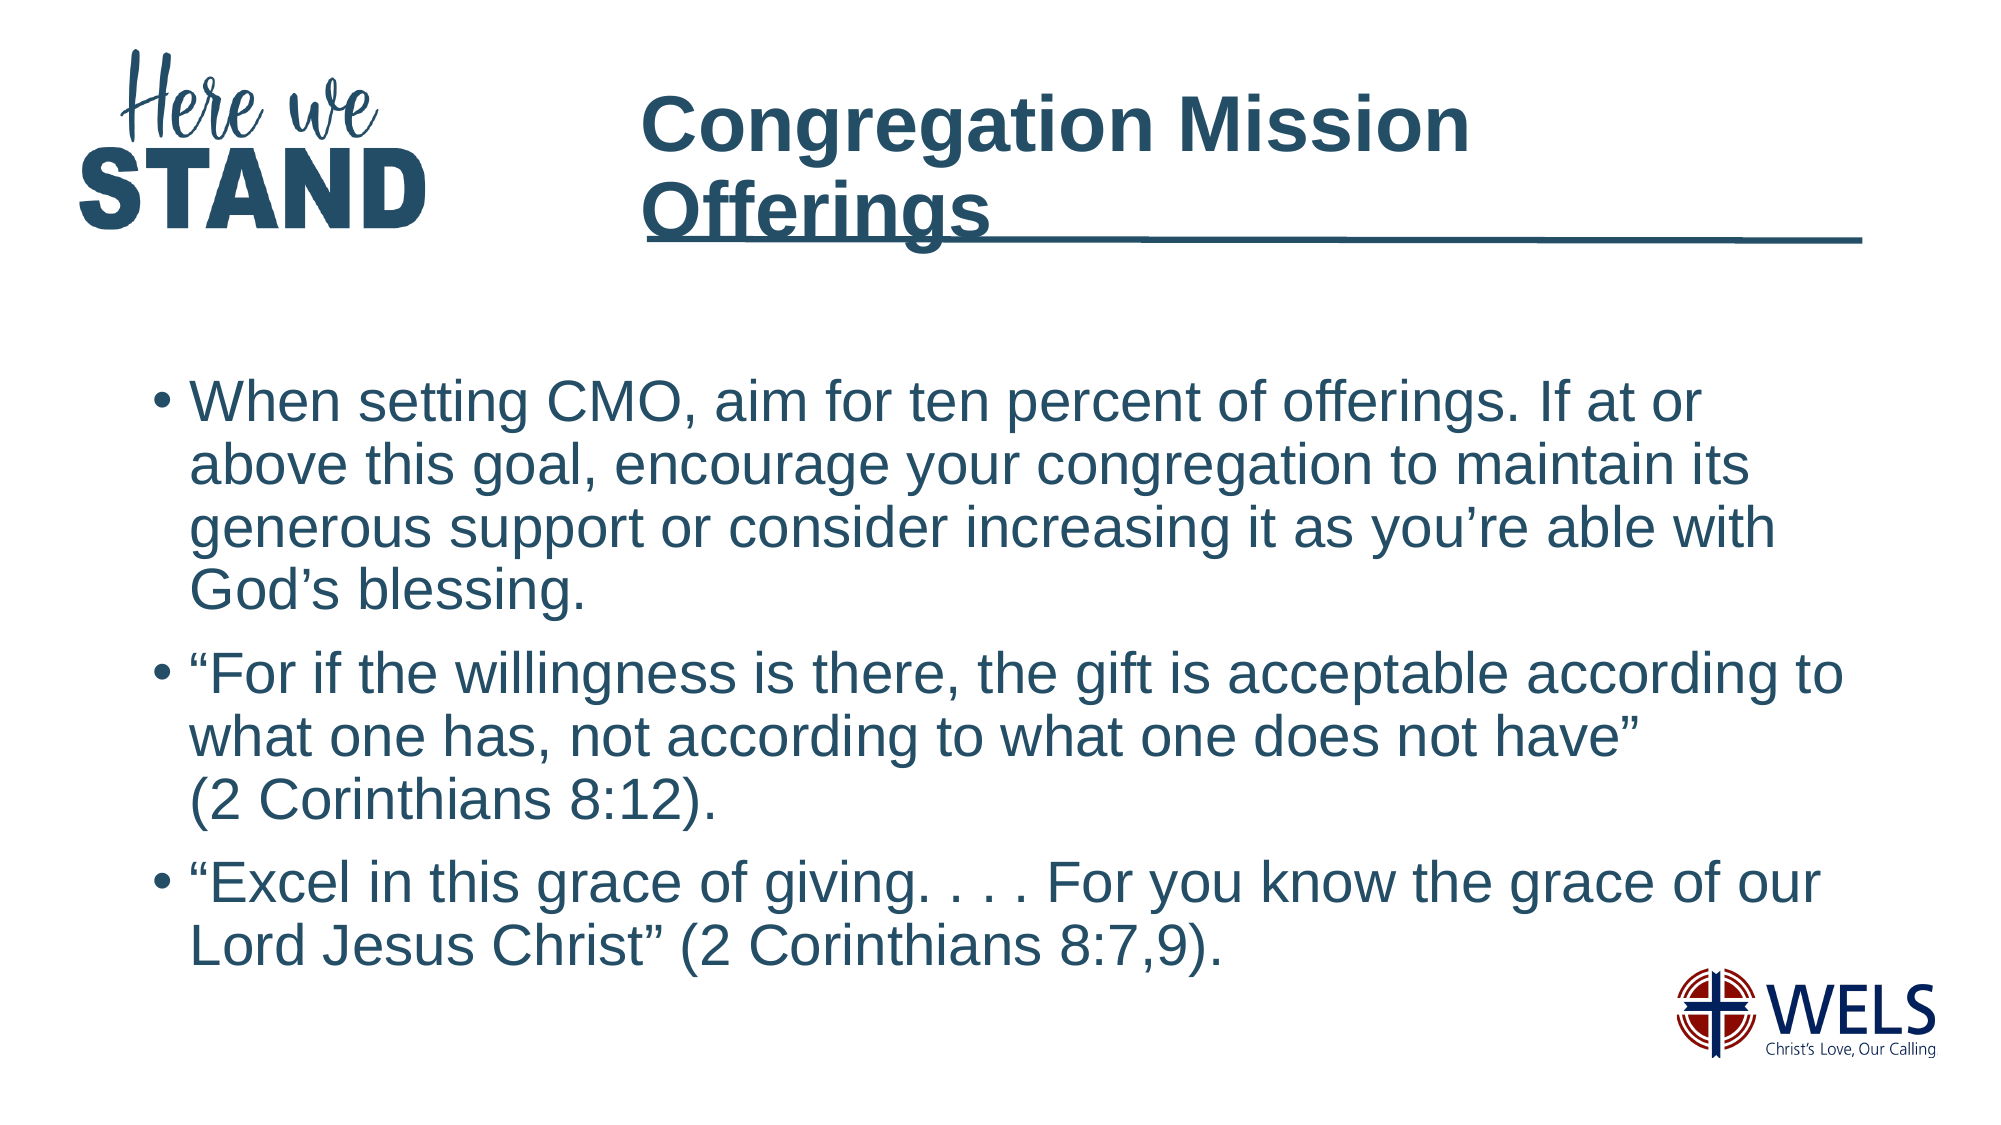

# Congregation Mission Offerings
When setting CMO, aim for ten percent of offerings. If at or above this goal, encourage your congregation to maintain its generous support or consider increasing it as you’re able with God’s blessing.
“For if the willingness is there, the gift is acceptable according to what one has, not according to what one does not have”          (2 Corinthians 8:12).
“Excel in this grace of giving. . . . For you know the grace of our Lord Jesus Christ” (2 Corinthians 8:7,9).